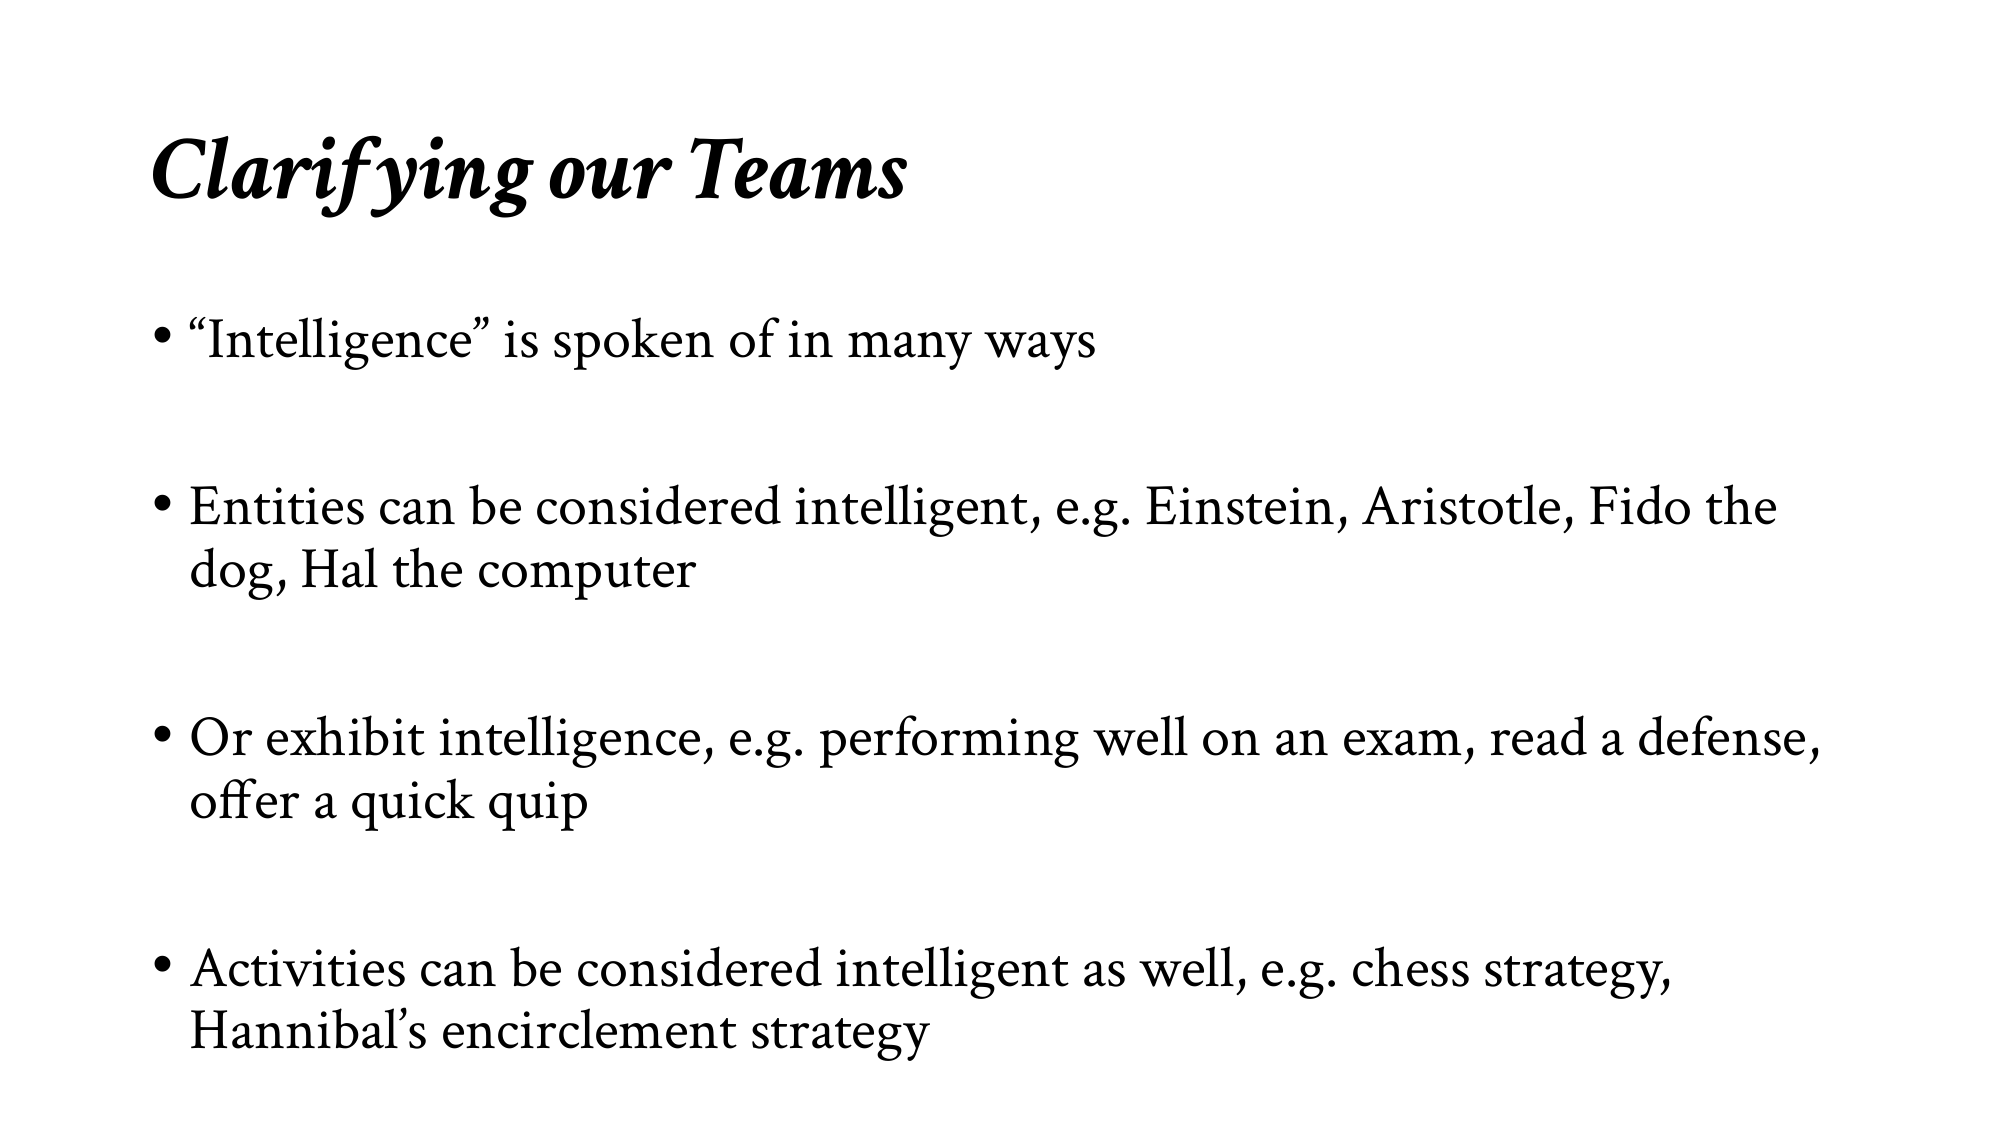

# Clarifying our Teams
“Intelligence” is spoken of in many ways

Entities can be considered intelligent, e.g. Einstein, Aristotle, Fido the dog, Hal the computer

Or exhibit intelligence, e.g. performing well on an exam, read a defense, offer a quick quip

Activities can be considered intelligent as well, e.g. chess strategy, Hannibal’s encirclement strategy